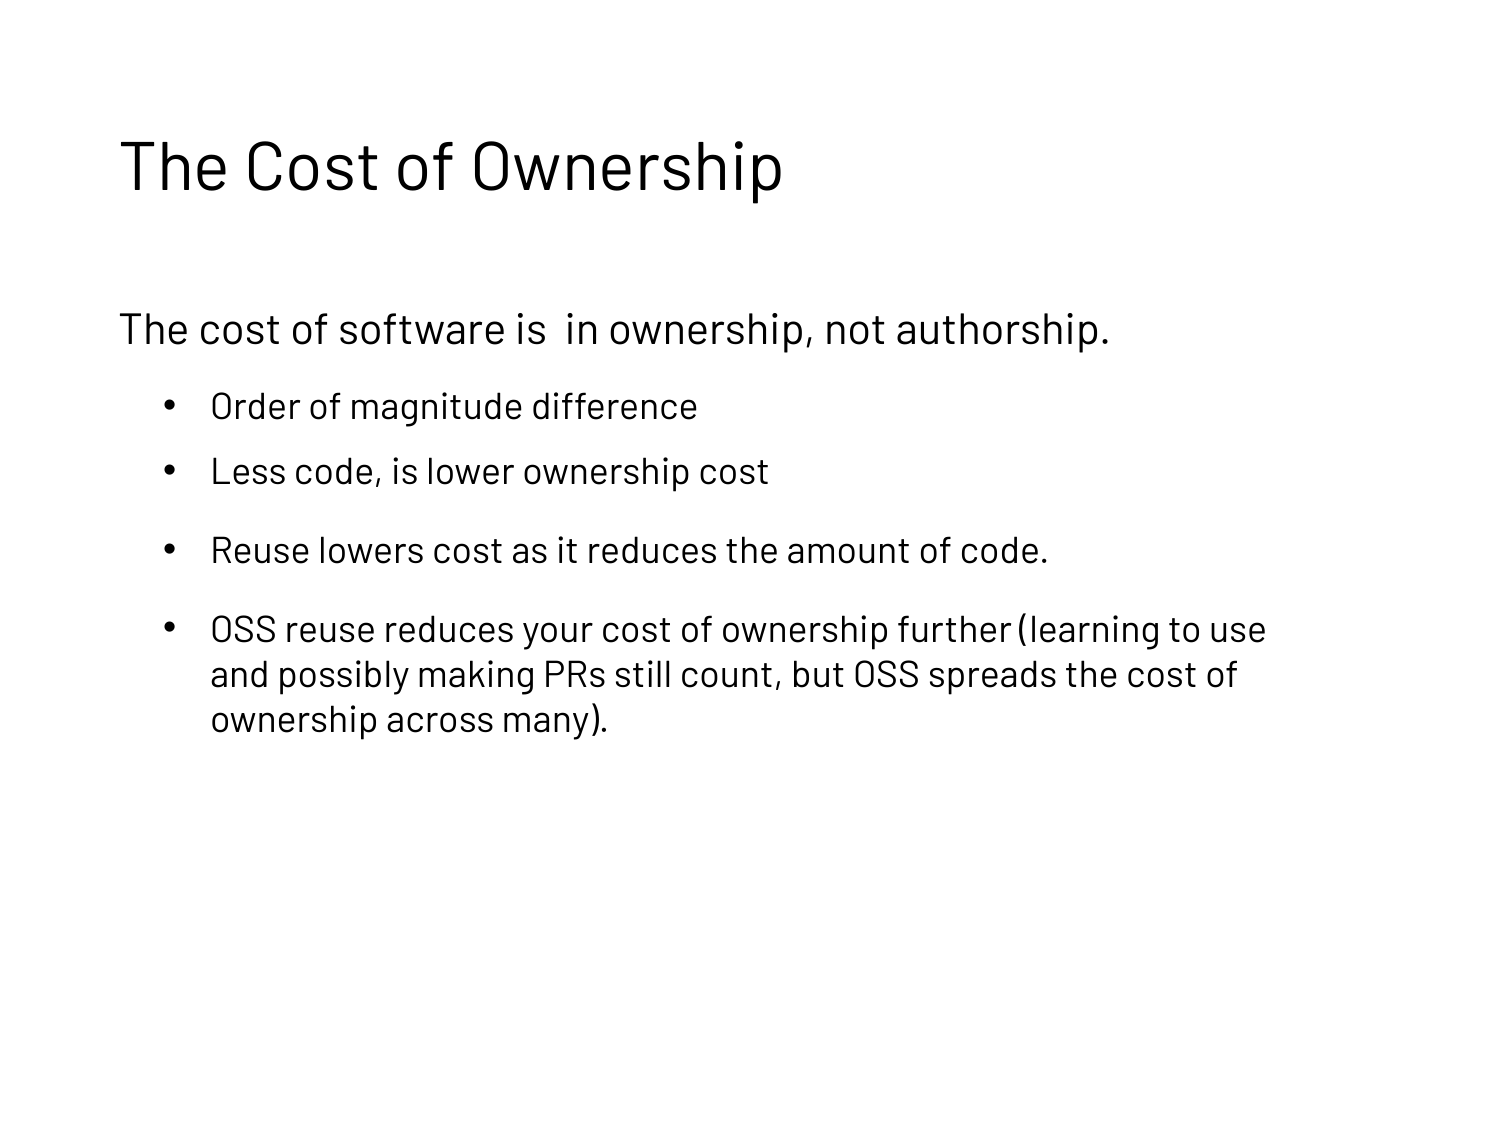

# The Cost of Ownership
The cost of software is  in ownership, not authorship.
Order of magnitude difference
Less code, is lower ownership cost
Reuse lowers cost as it reduces the amount of code.
OSS reuse reduces your cost of ownership further (learning to use and possibly making PRs still count, but OSS spreads the cost of ownership across many).